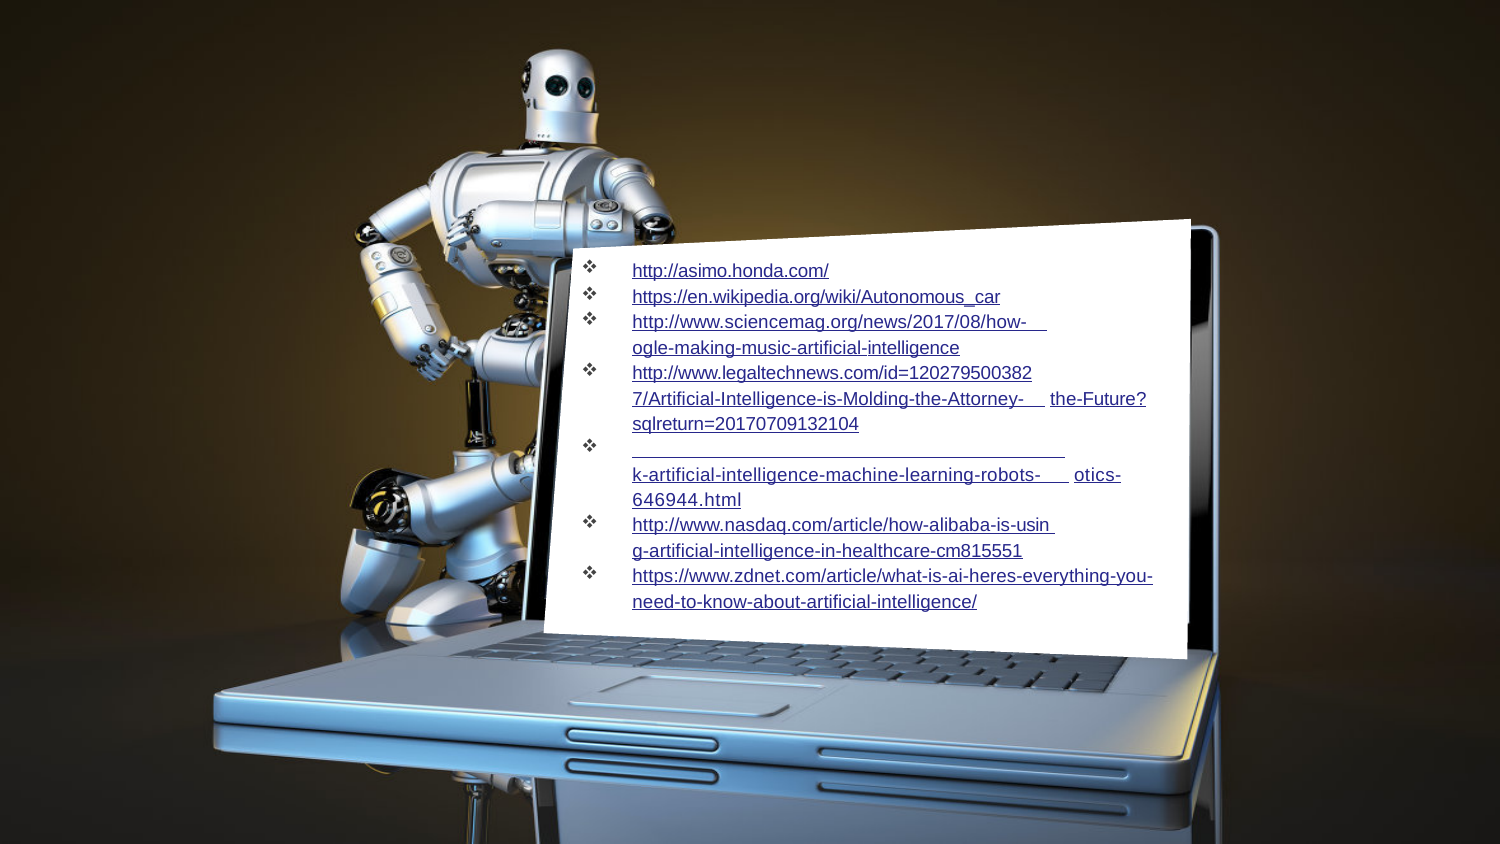

http://asimo.honda.com/
https://en.wikipedia.org/wiki/Autonomous_car
http://www.sciencemag.org/news/2017/08/how-go ogle-making-music-artificial-intelligence
http://www.legaltechnews.com/id=120279500382  7/Artificial-Intelligence-is-Molding-the-Attorney-of- the-Future?sqlreturn=20170709132104
http://www.newsweek.com/2017/08/18/ai-faceboo k-artificial-intelligence-machine-learning-robots-rob otics-646944.html
http://www.nasdaq.com/article/how-alibaba-is-usin g-artificial-intelligence-in-healthcare-cm815551
https://www.zdnet.com/article/what-is-ai-heres-everything-you-need-to-know-about-artificial-intelligence/